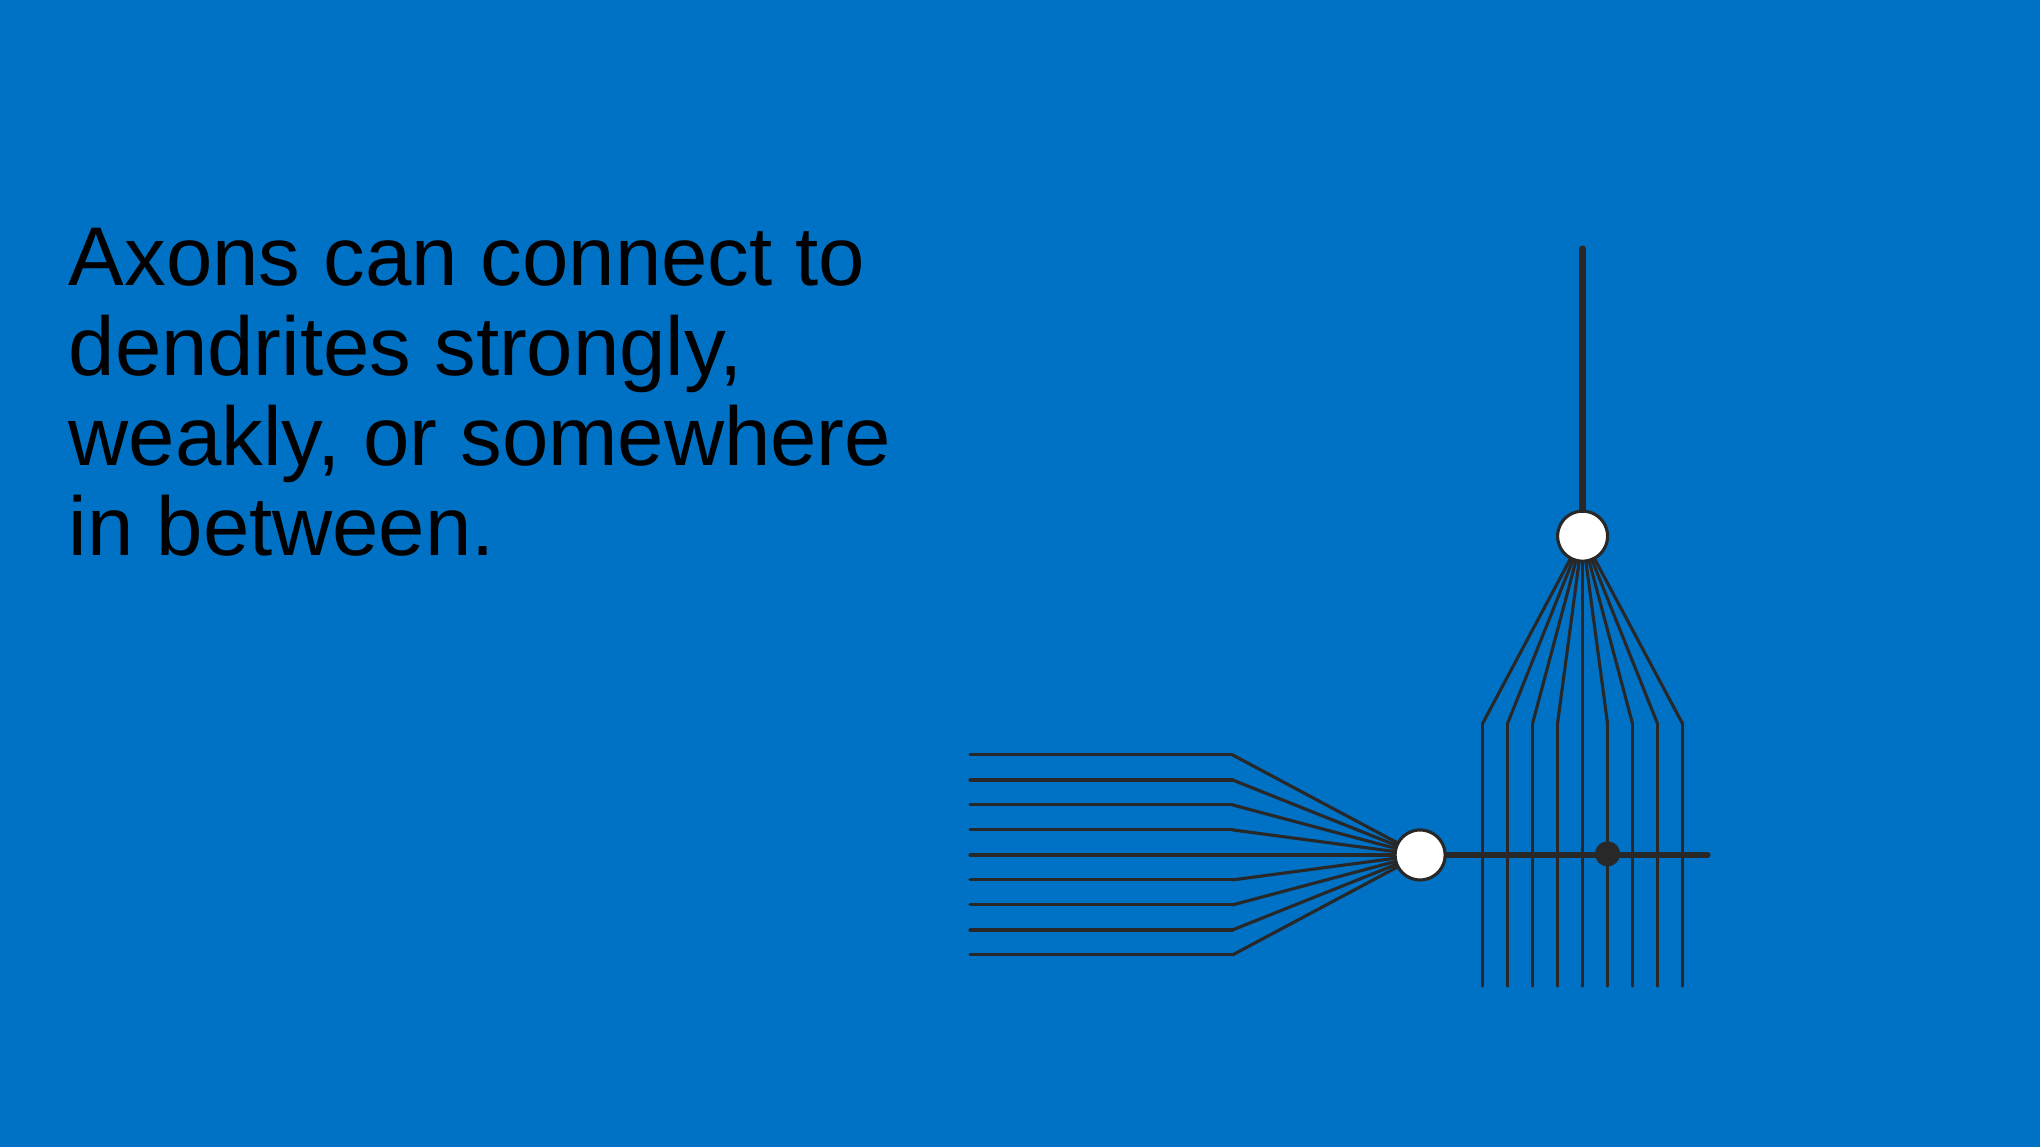

#
Axons can connect to dendrites strongly, weakly, or somewhere in between.